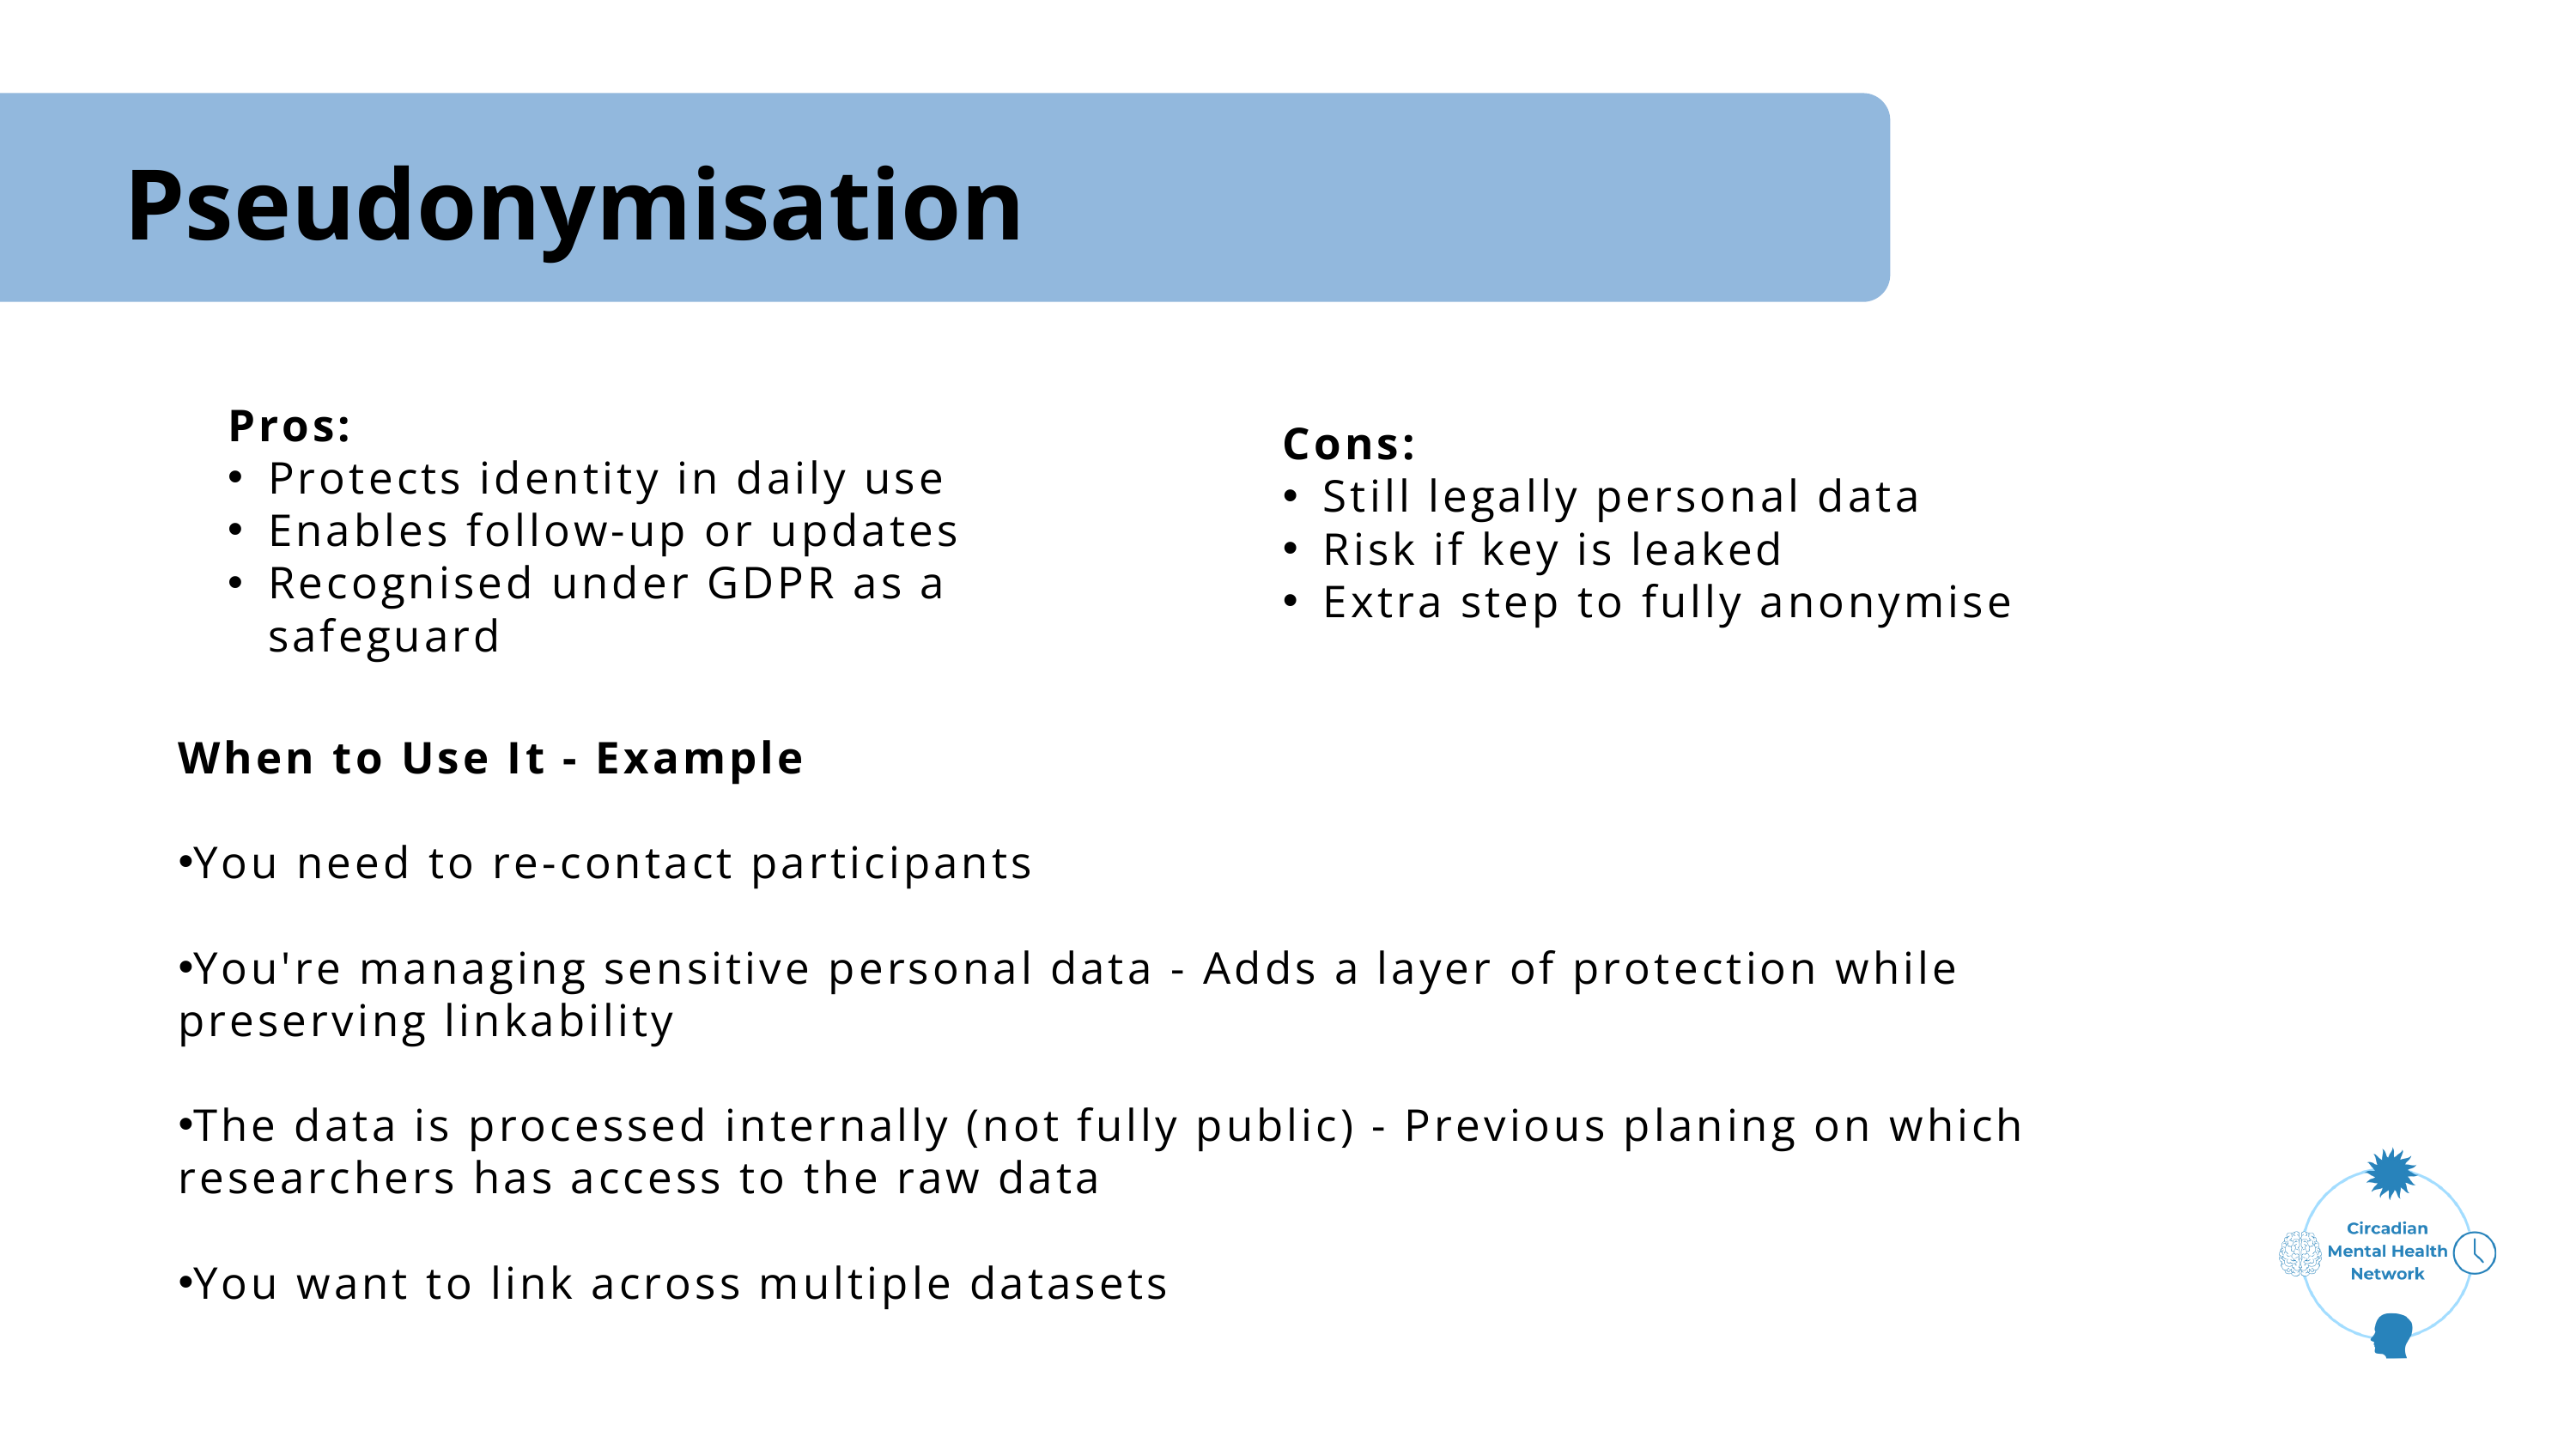

Pseudonymisation

Pros:
Protects identity in daily use
Enables follow-up or updates
Recognised under GDPR as a safeguard
Cons:
Still legally personal data
Risk if key is leaked
Extra step to fully anonymise
When to Use It - Example

You need to re-contact participants

You're managing sensitive personal data - Adds a layer of protection while preserving linkability

The data is processed internally (not fully public) - Previous planing on which researchers has access to the raw data

You want to link across multiple datasets